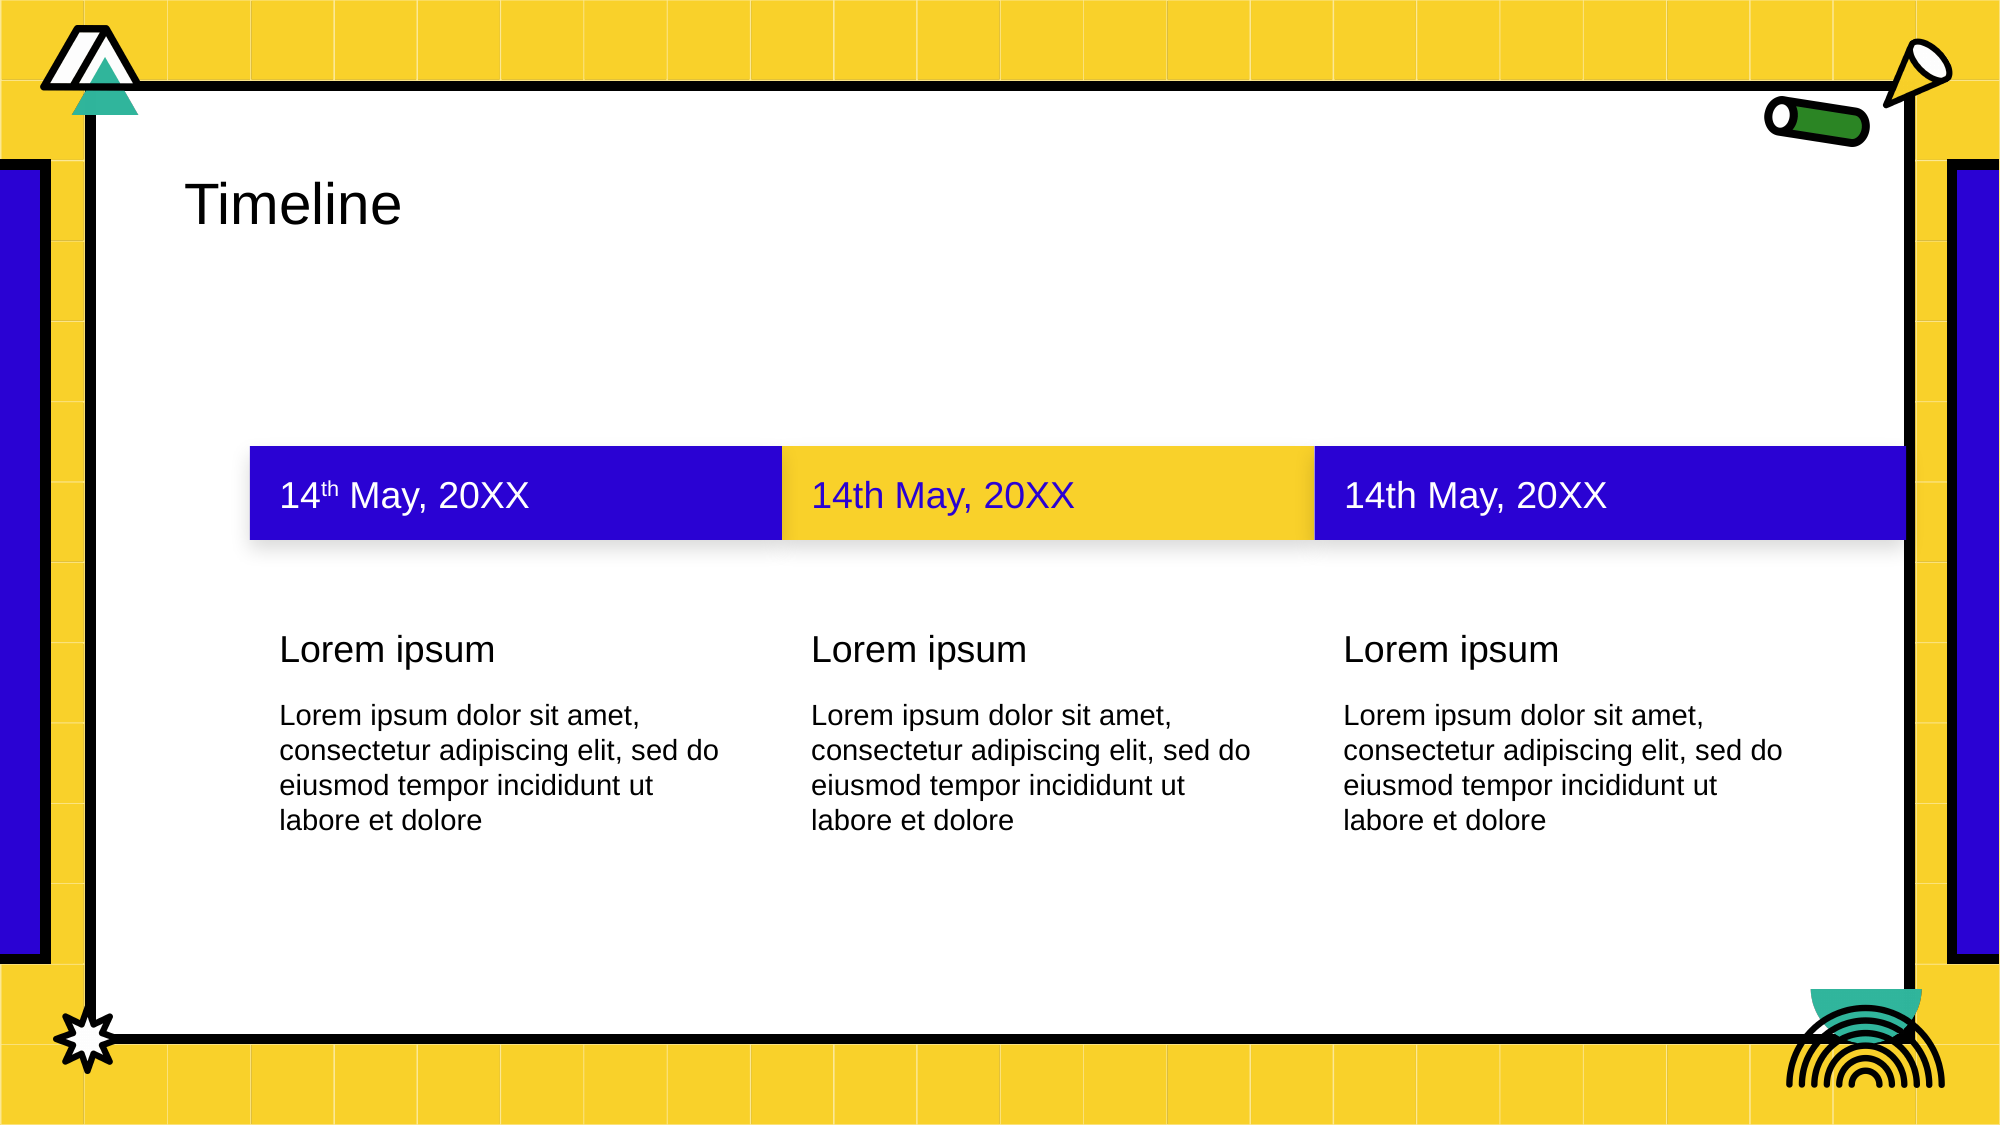

Timeline
14th May, 20XX
14th May, 20XX
14th May, 20XX
Lorem ipsum
Lorem ipsum
Lorem ipsum
Lorem ipsum dolor sit amet, consectetur adipiscing elit, sed do eiusmod tempor incididunt ut labore et dolore
Lorem ipsum dolor sit amet, consectetur adipiscing elit, sed do eiusmod tempor incididunt ut labore et dolore
Lorem ipsum dolor sit amet, consectetur adipiscing elit, sed do eiusmod tempor incididunt ut labore et dolore